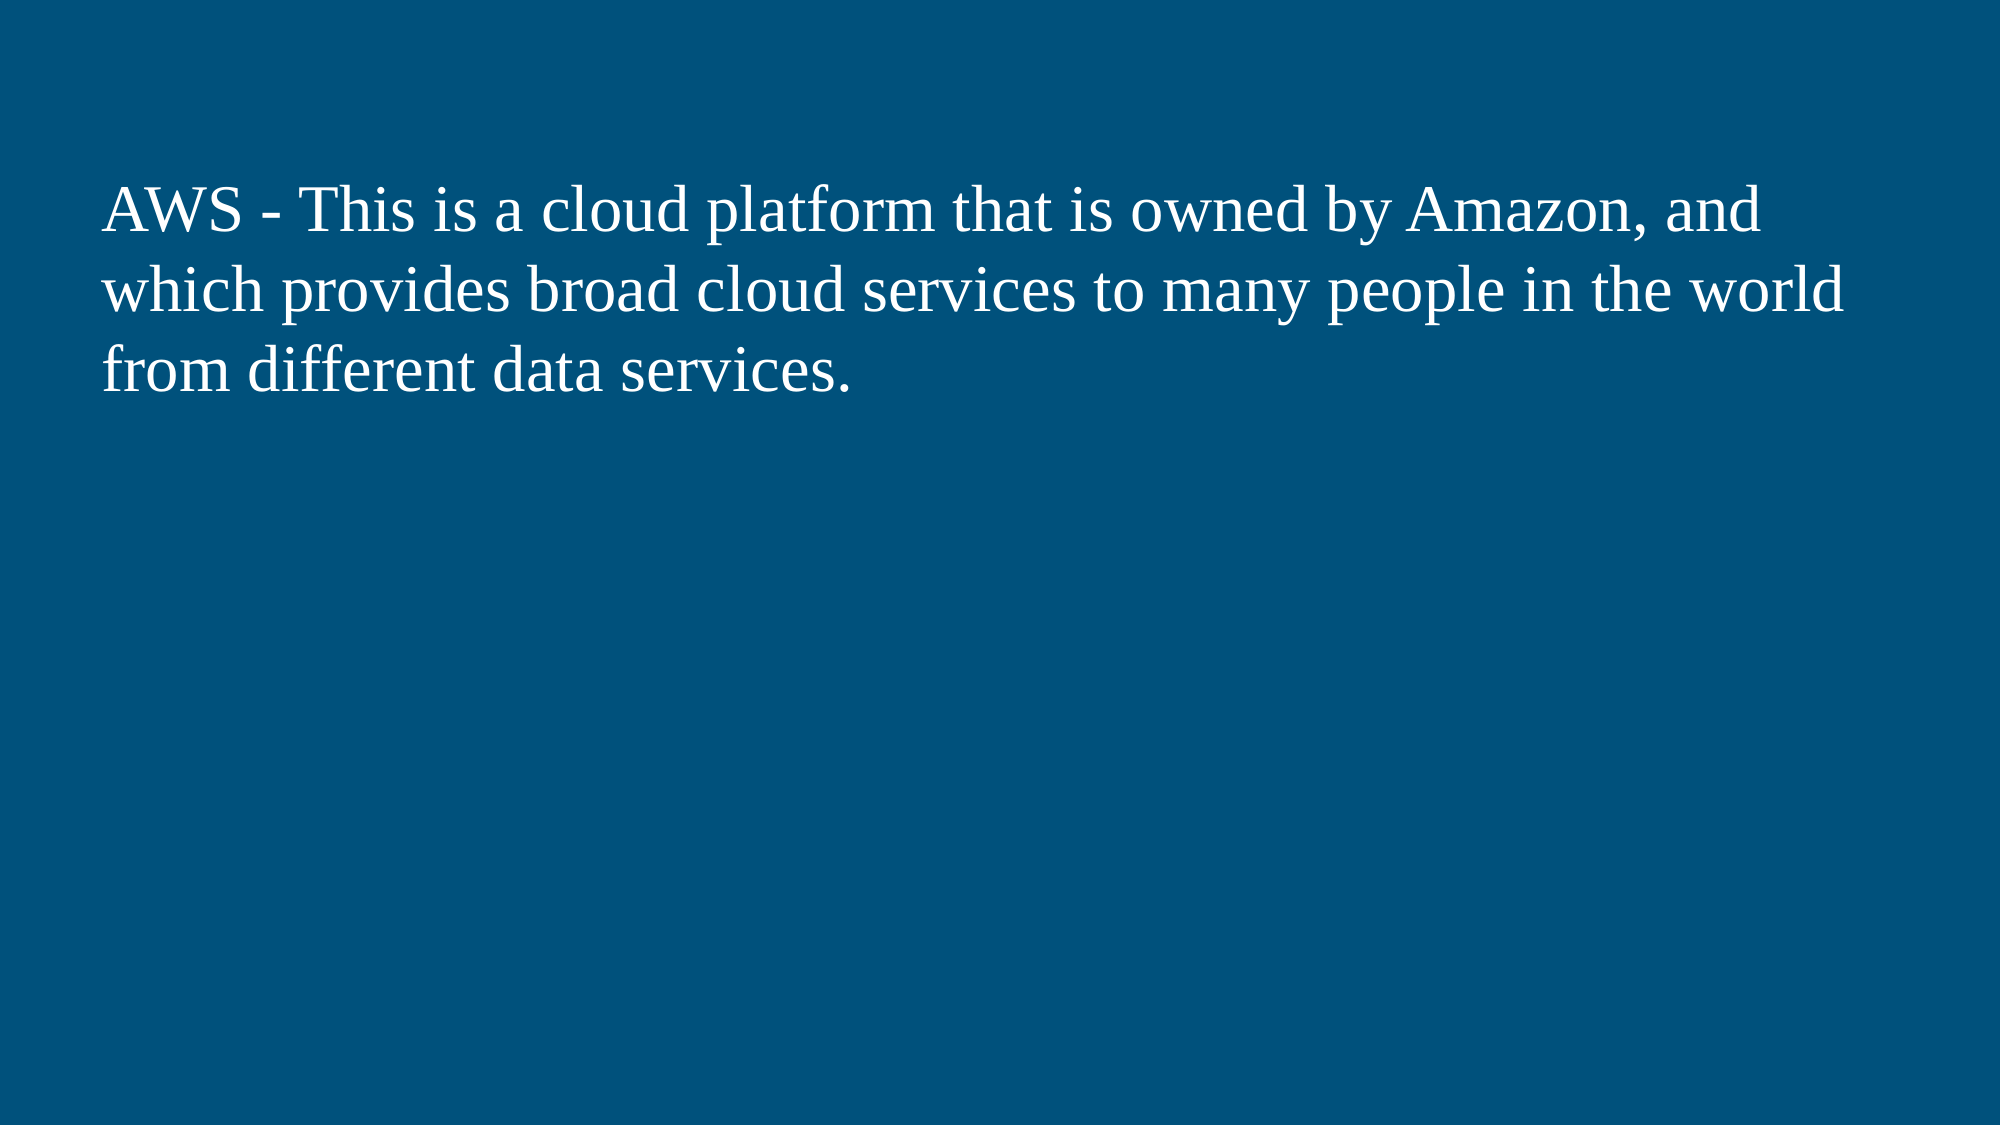

AWS - This is a cloud platform that is owned by Amazon, and which provides broad cloud services to many people in the world from different data services.